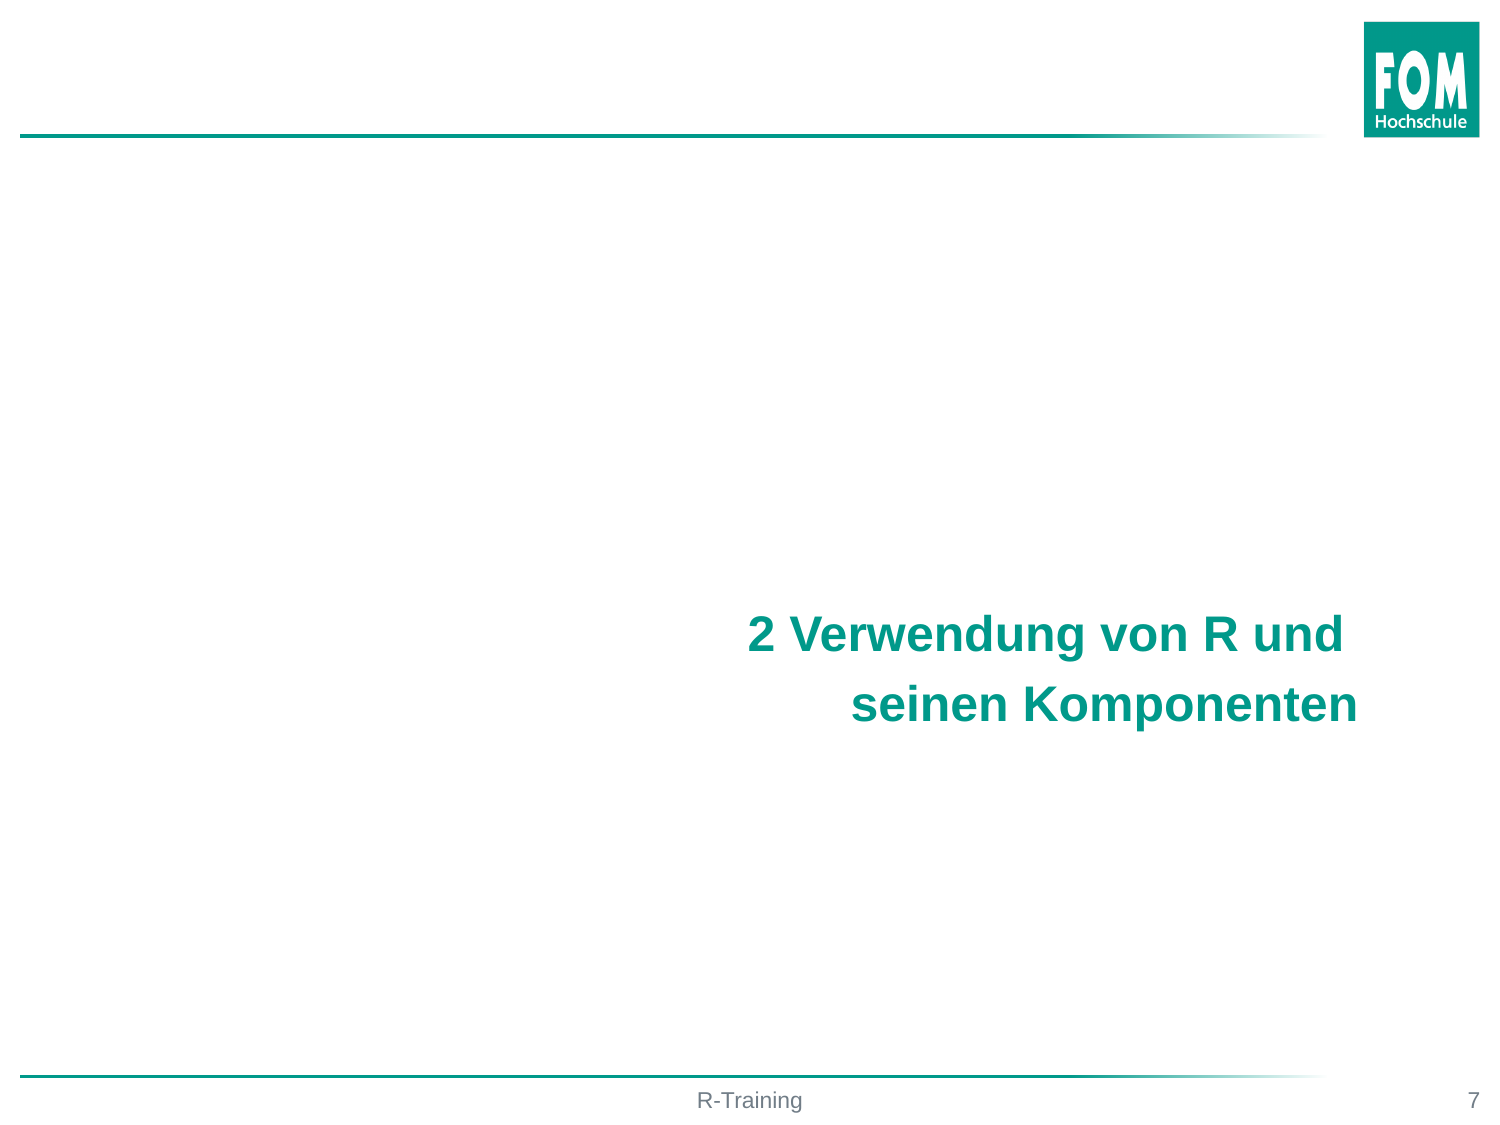

2 Verwendung von R und
seinen Komponenten

R-Training
7